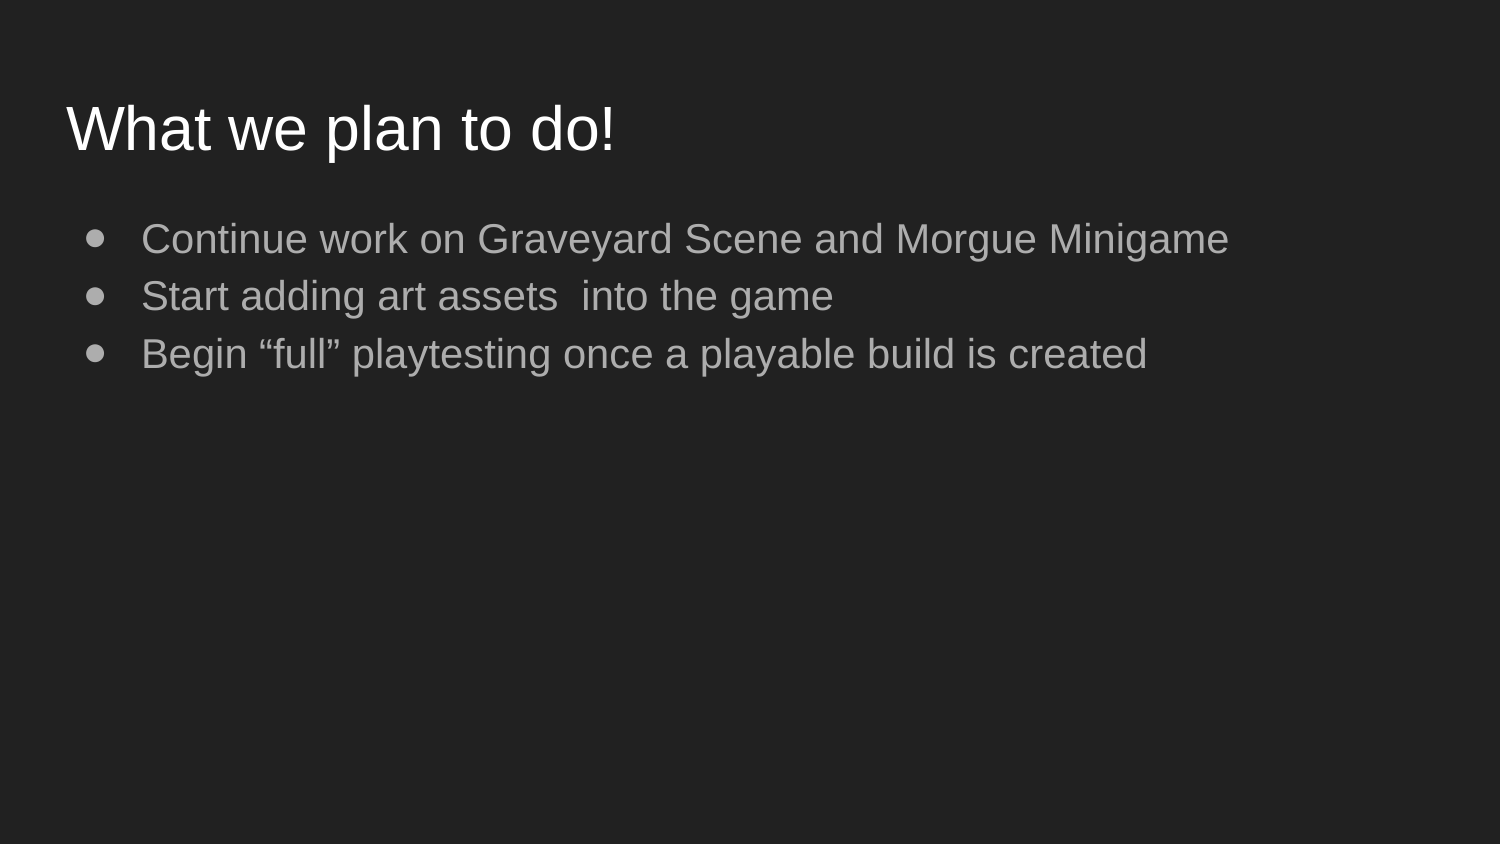

# What we plan to do!
Continue work on Graveyard Scene and Morgue Minigame
Start adding art assets  into the game
Begin “full” playtesting once a playable build is created